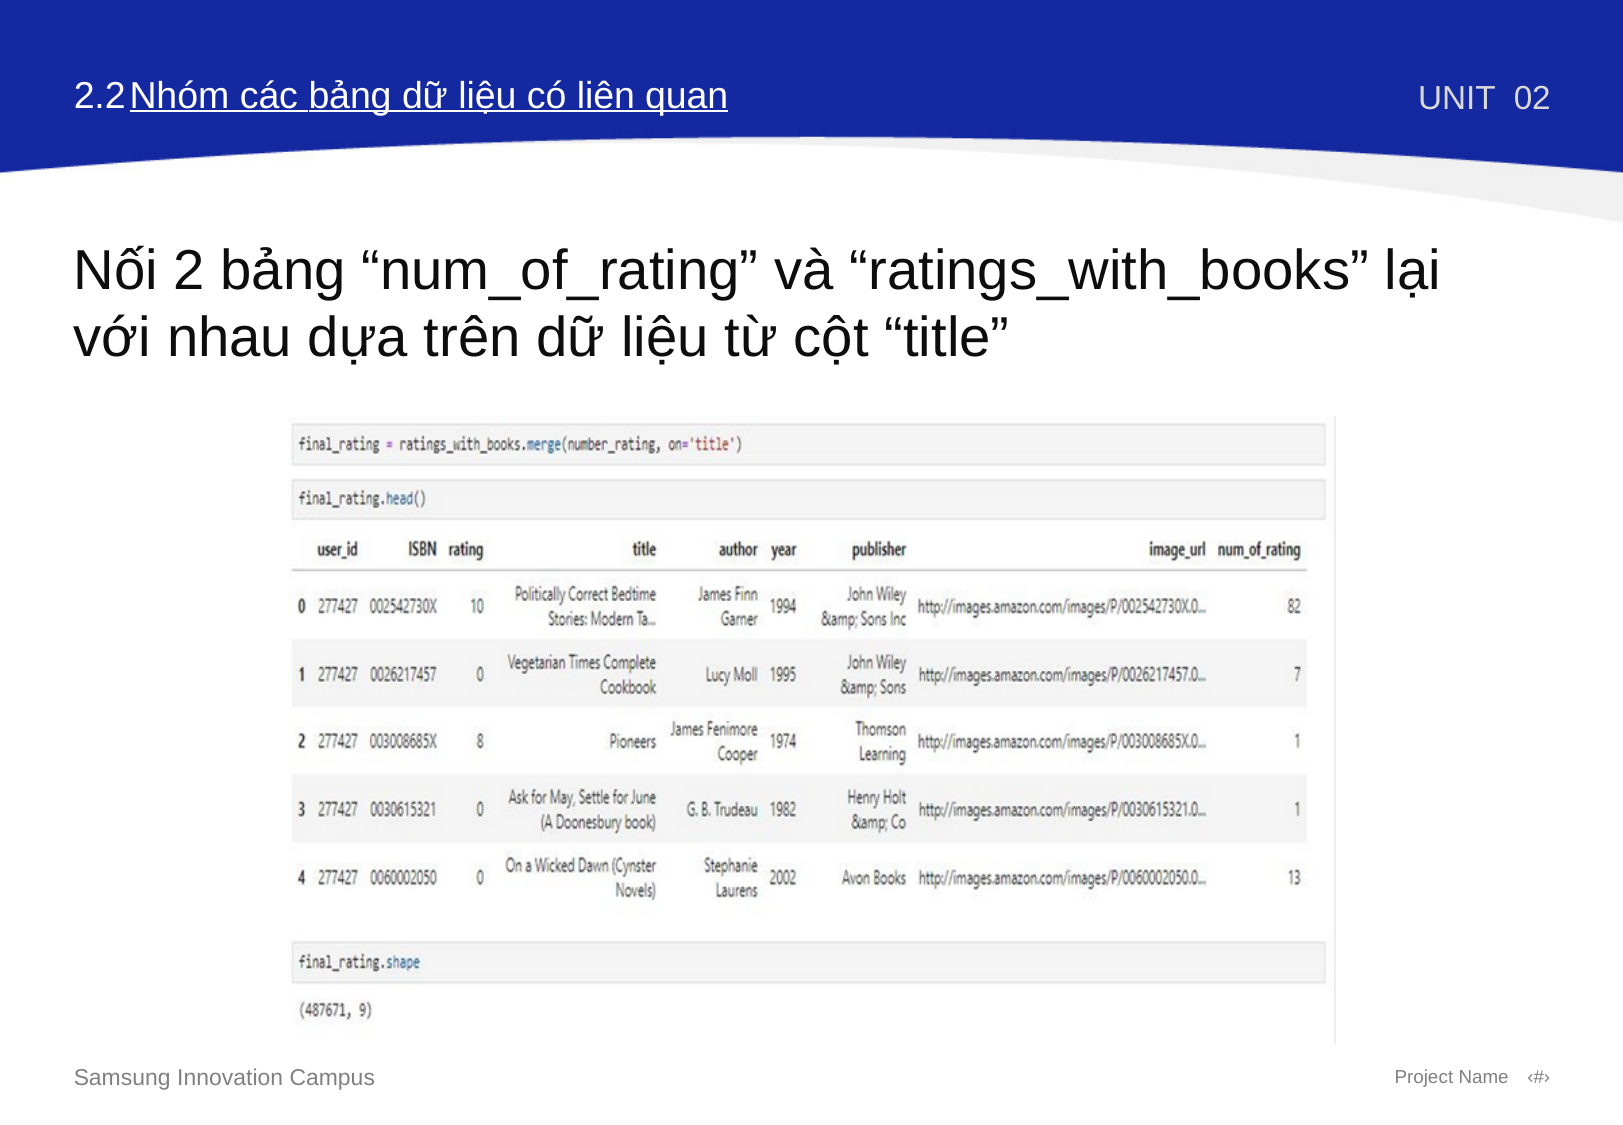

2.2
Nhóm các bảng dữ liệu có liên quan
UNIT
02
Nối 2 bảng “num_of_rating” và “ratings_with_books” lại với nhau dựa trên dữ liệu từ cột “title”

Samsung Innovation Campus
Project Name
‹#›